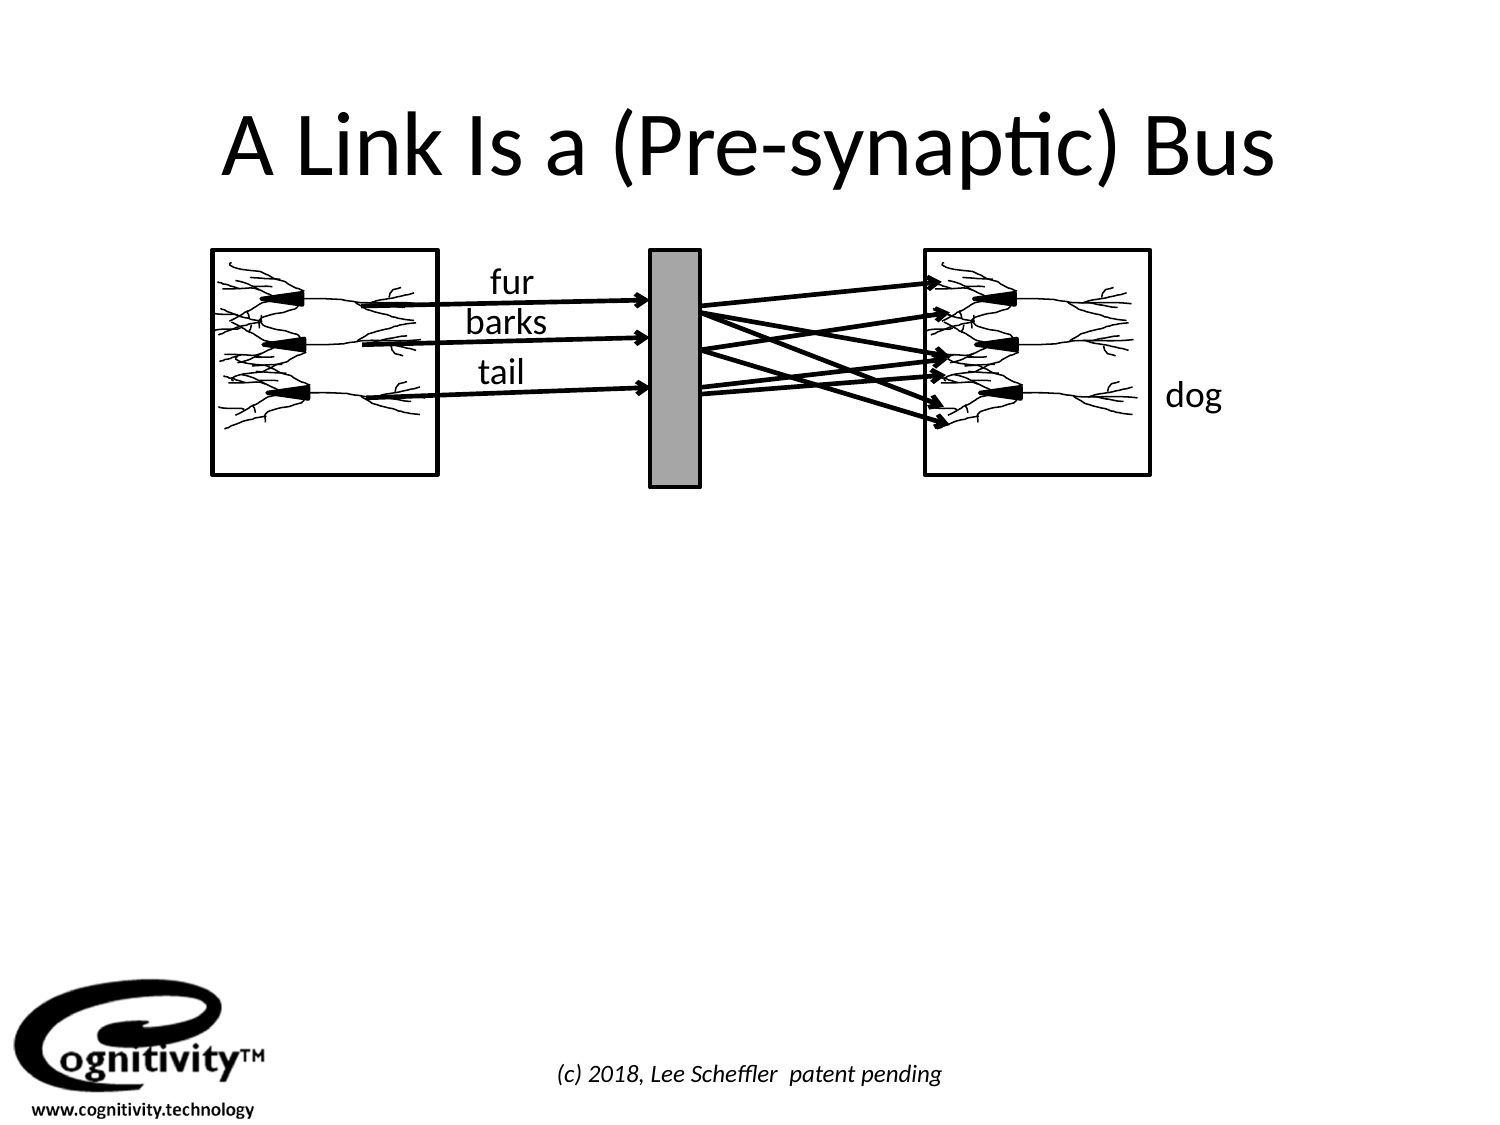

# A Link Is a (Pre-synaptic) Bus

fur

barks

tail
dog
(c) 2018, Lee Scheffler  patent pending